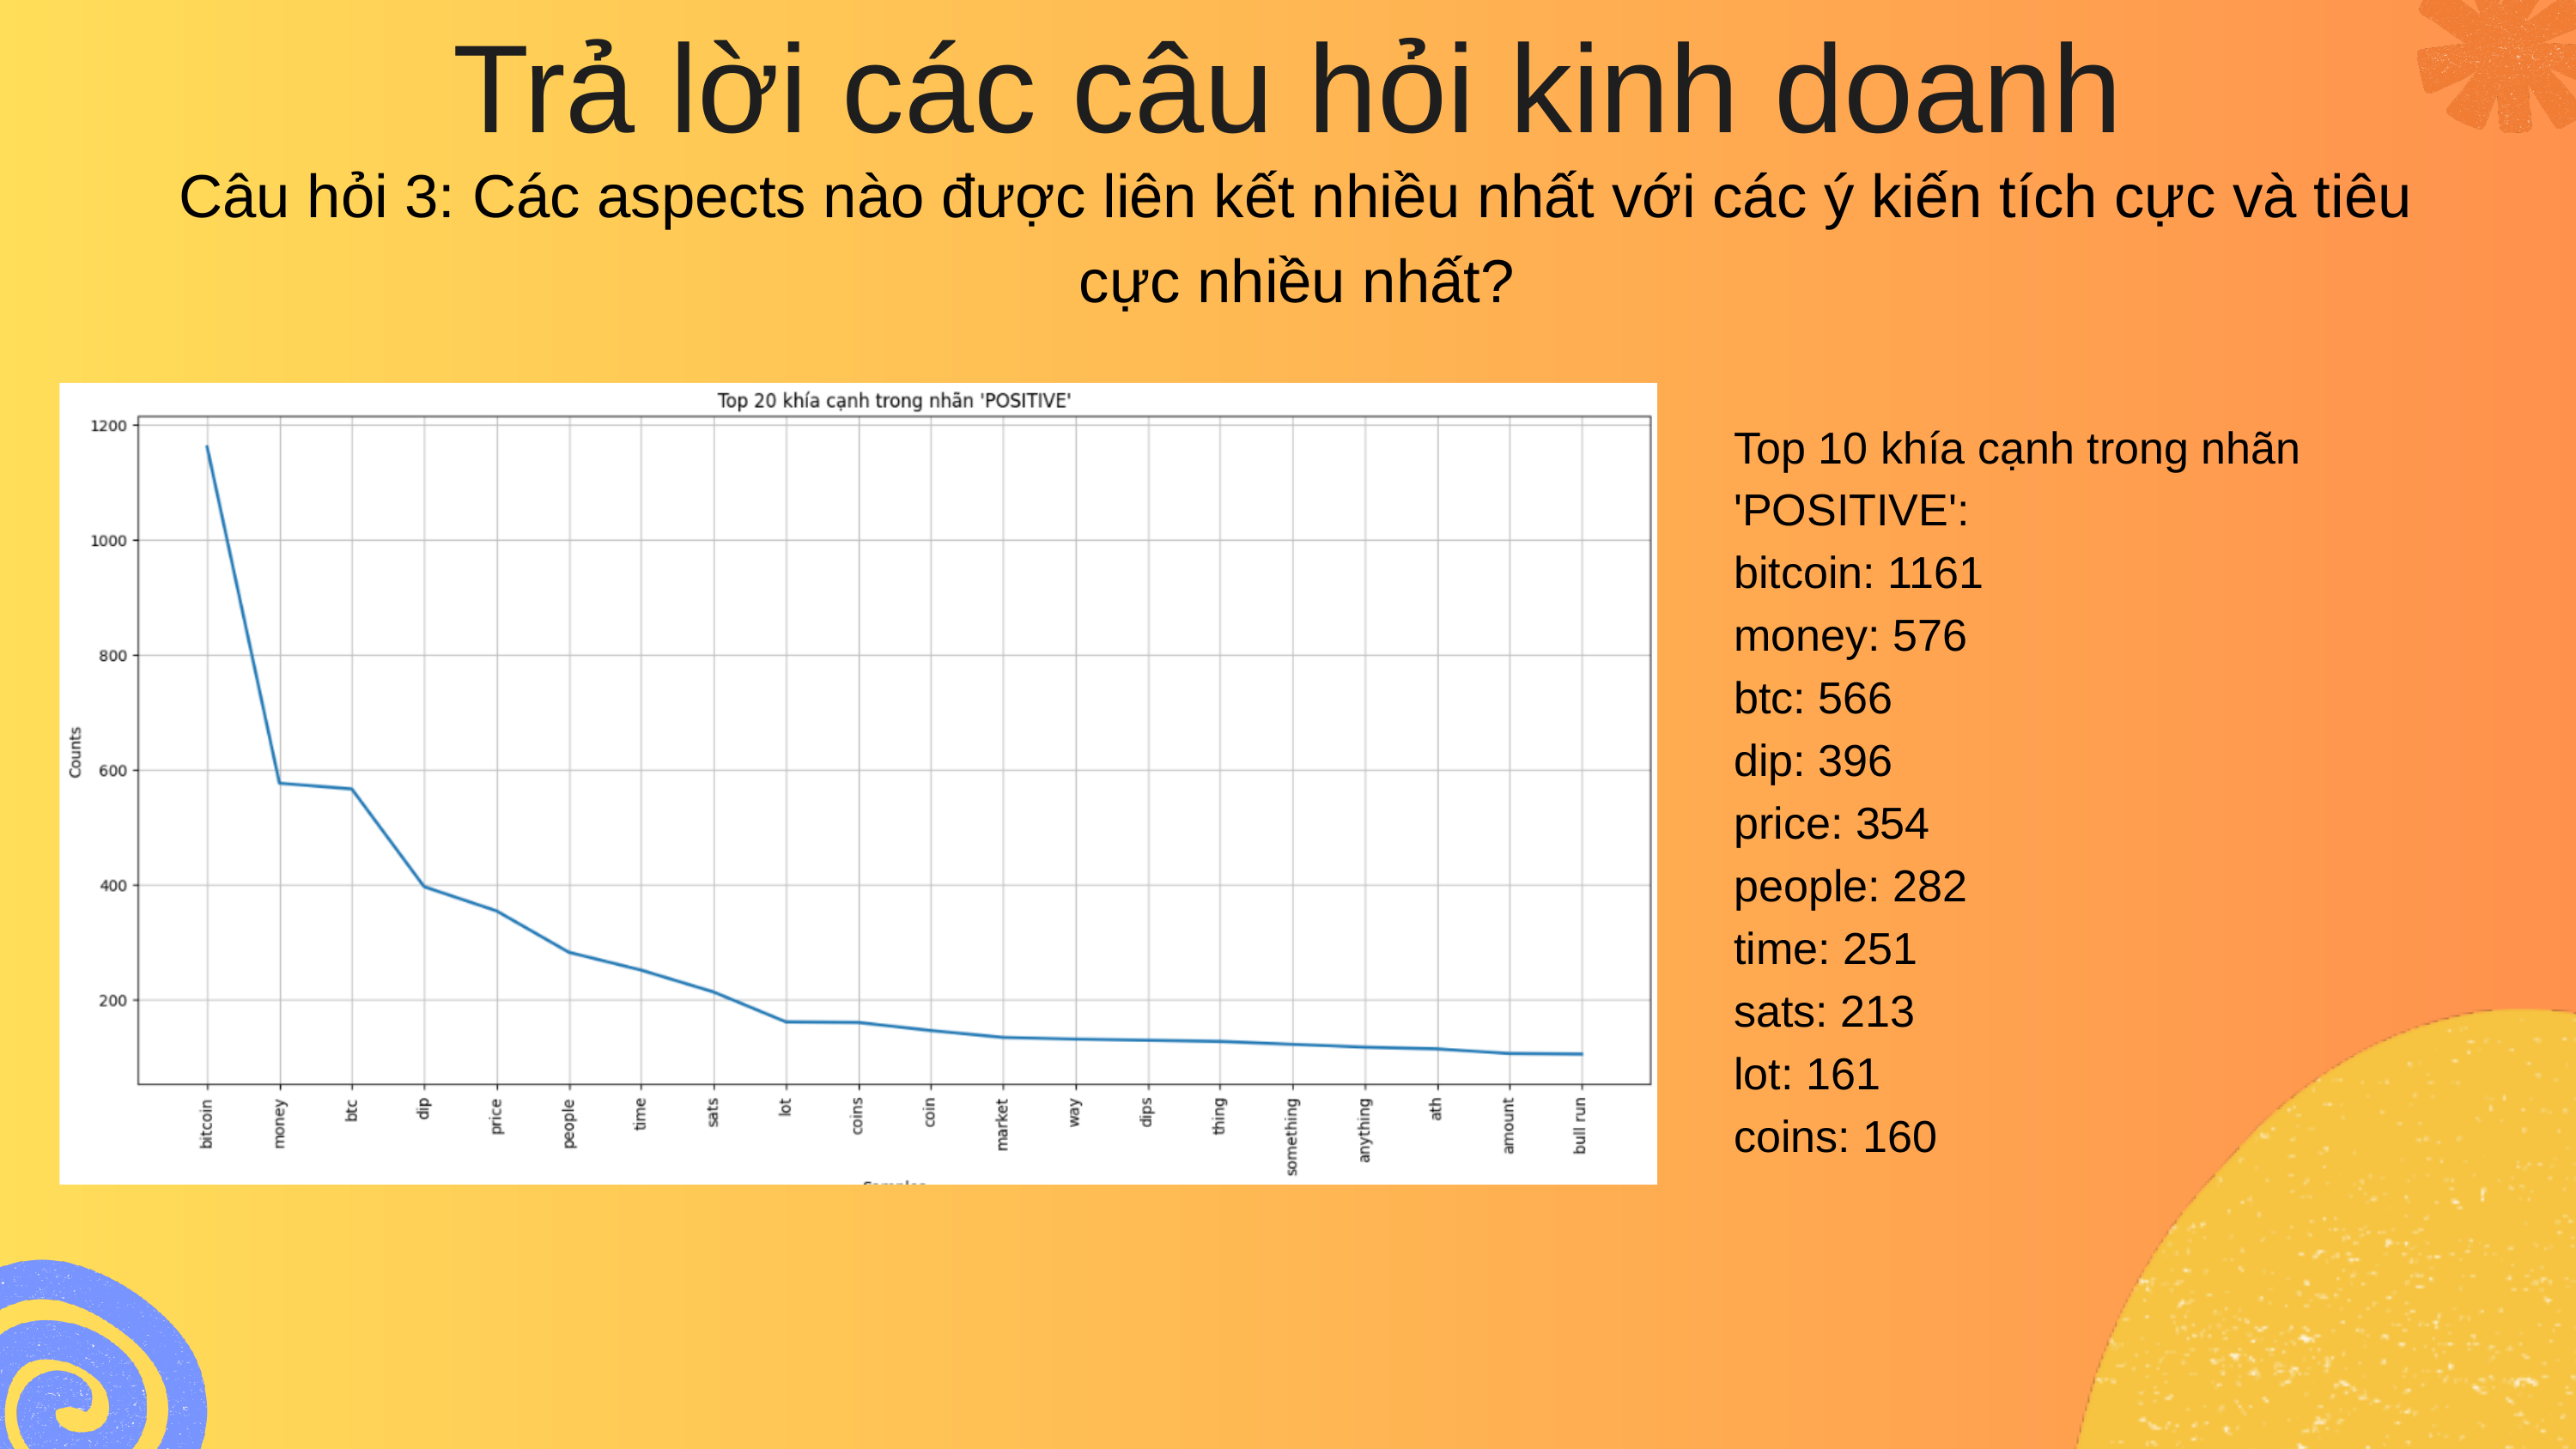

Trả lời các câu hỏi kinh doanh
Câu hỏi 3: Các aspects nào được liên kết nhiều nhất với các ý kiến tích cực và tiêu cực nhiều nhất?

Top 10 khía cạnh trong nhãn 'POSITIVE':
bitcoin: 1161
money: 576
btc: 566
dip: 396
price: 354
people: 282
time: 251
sats: 213
lot: 161
coins: 160